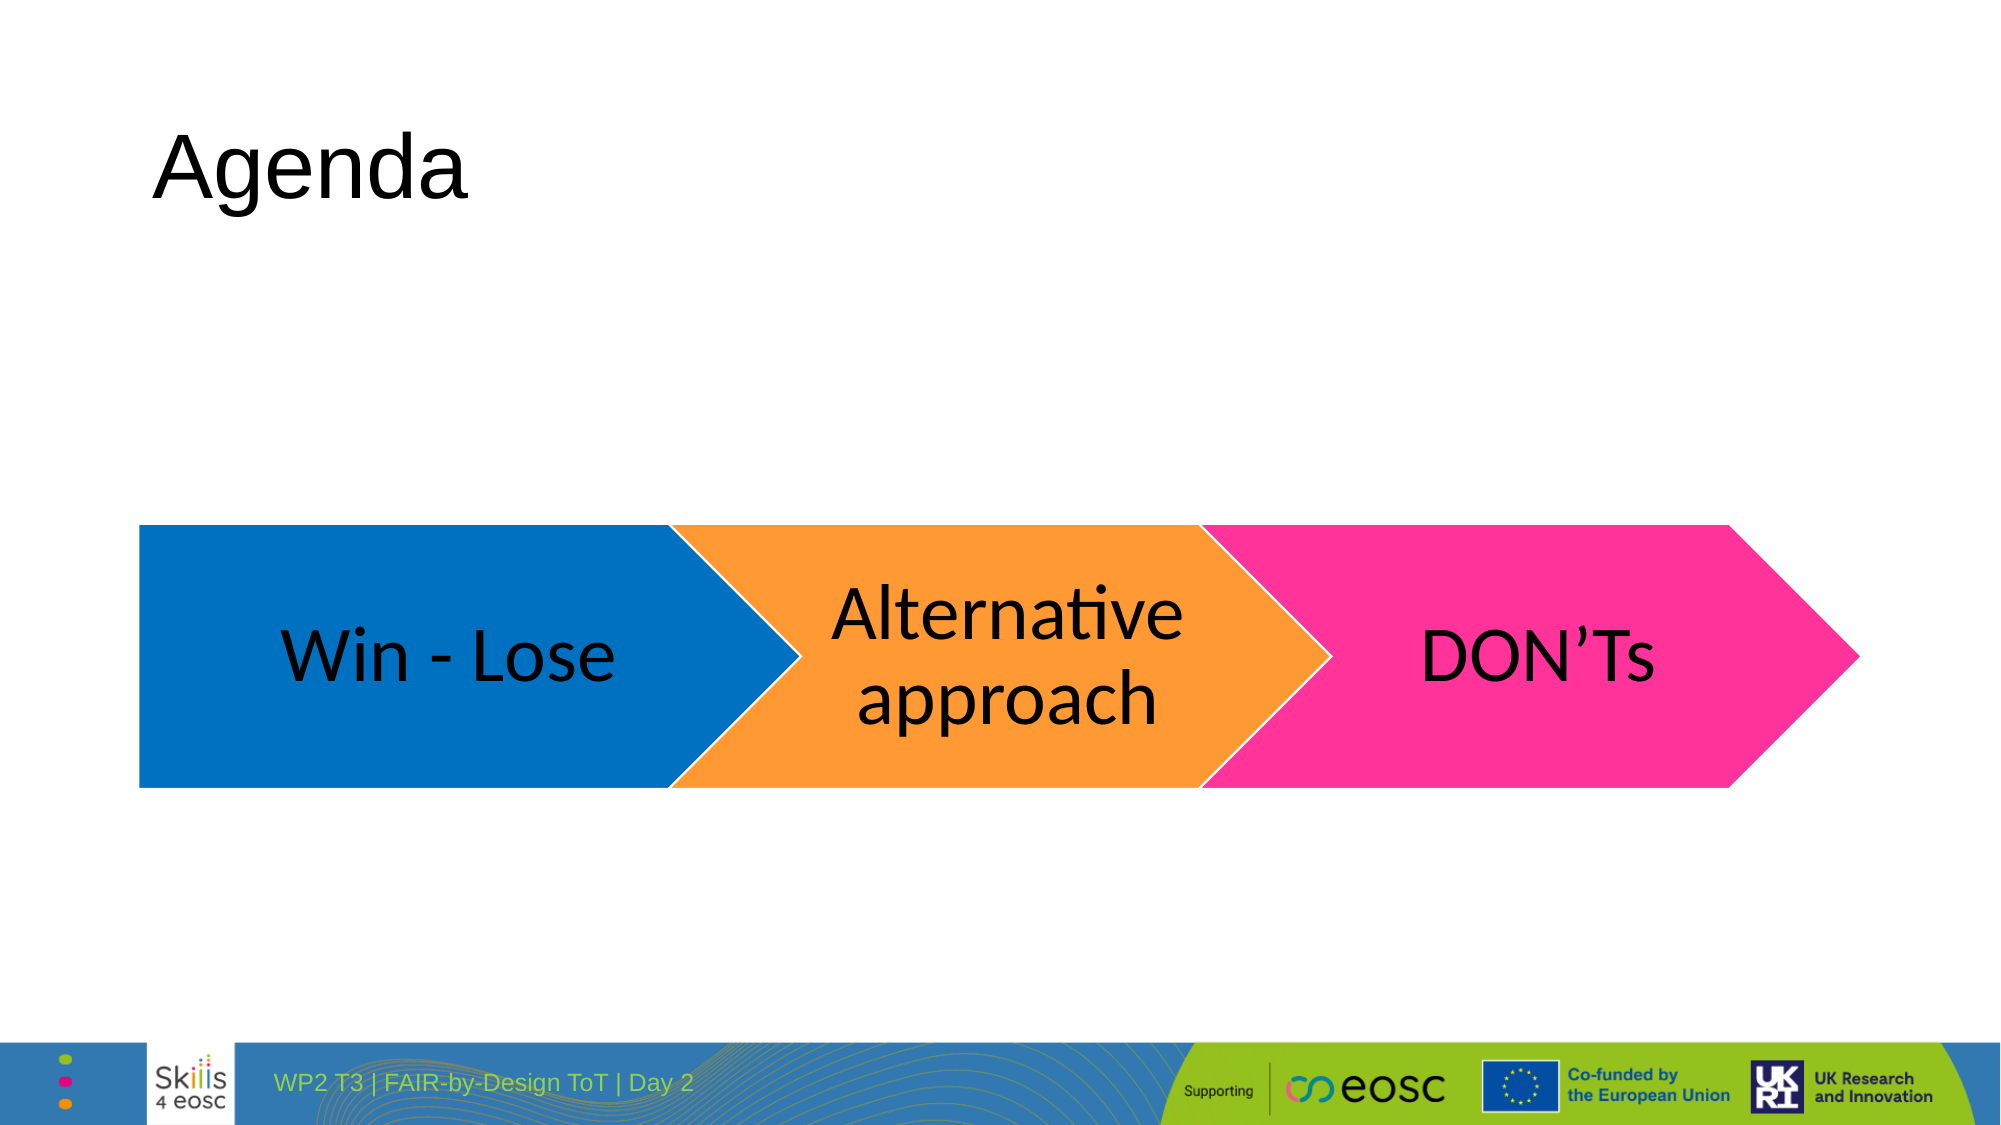

# Agenda
Win - Lose
Alternative approach
DON’Ts
WP2 T3 | FAIR-by-Design ToT | Day 2